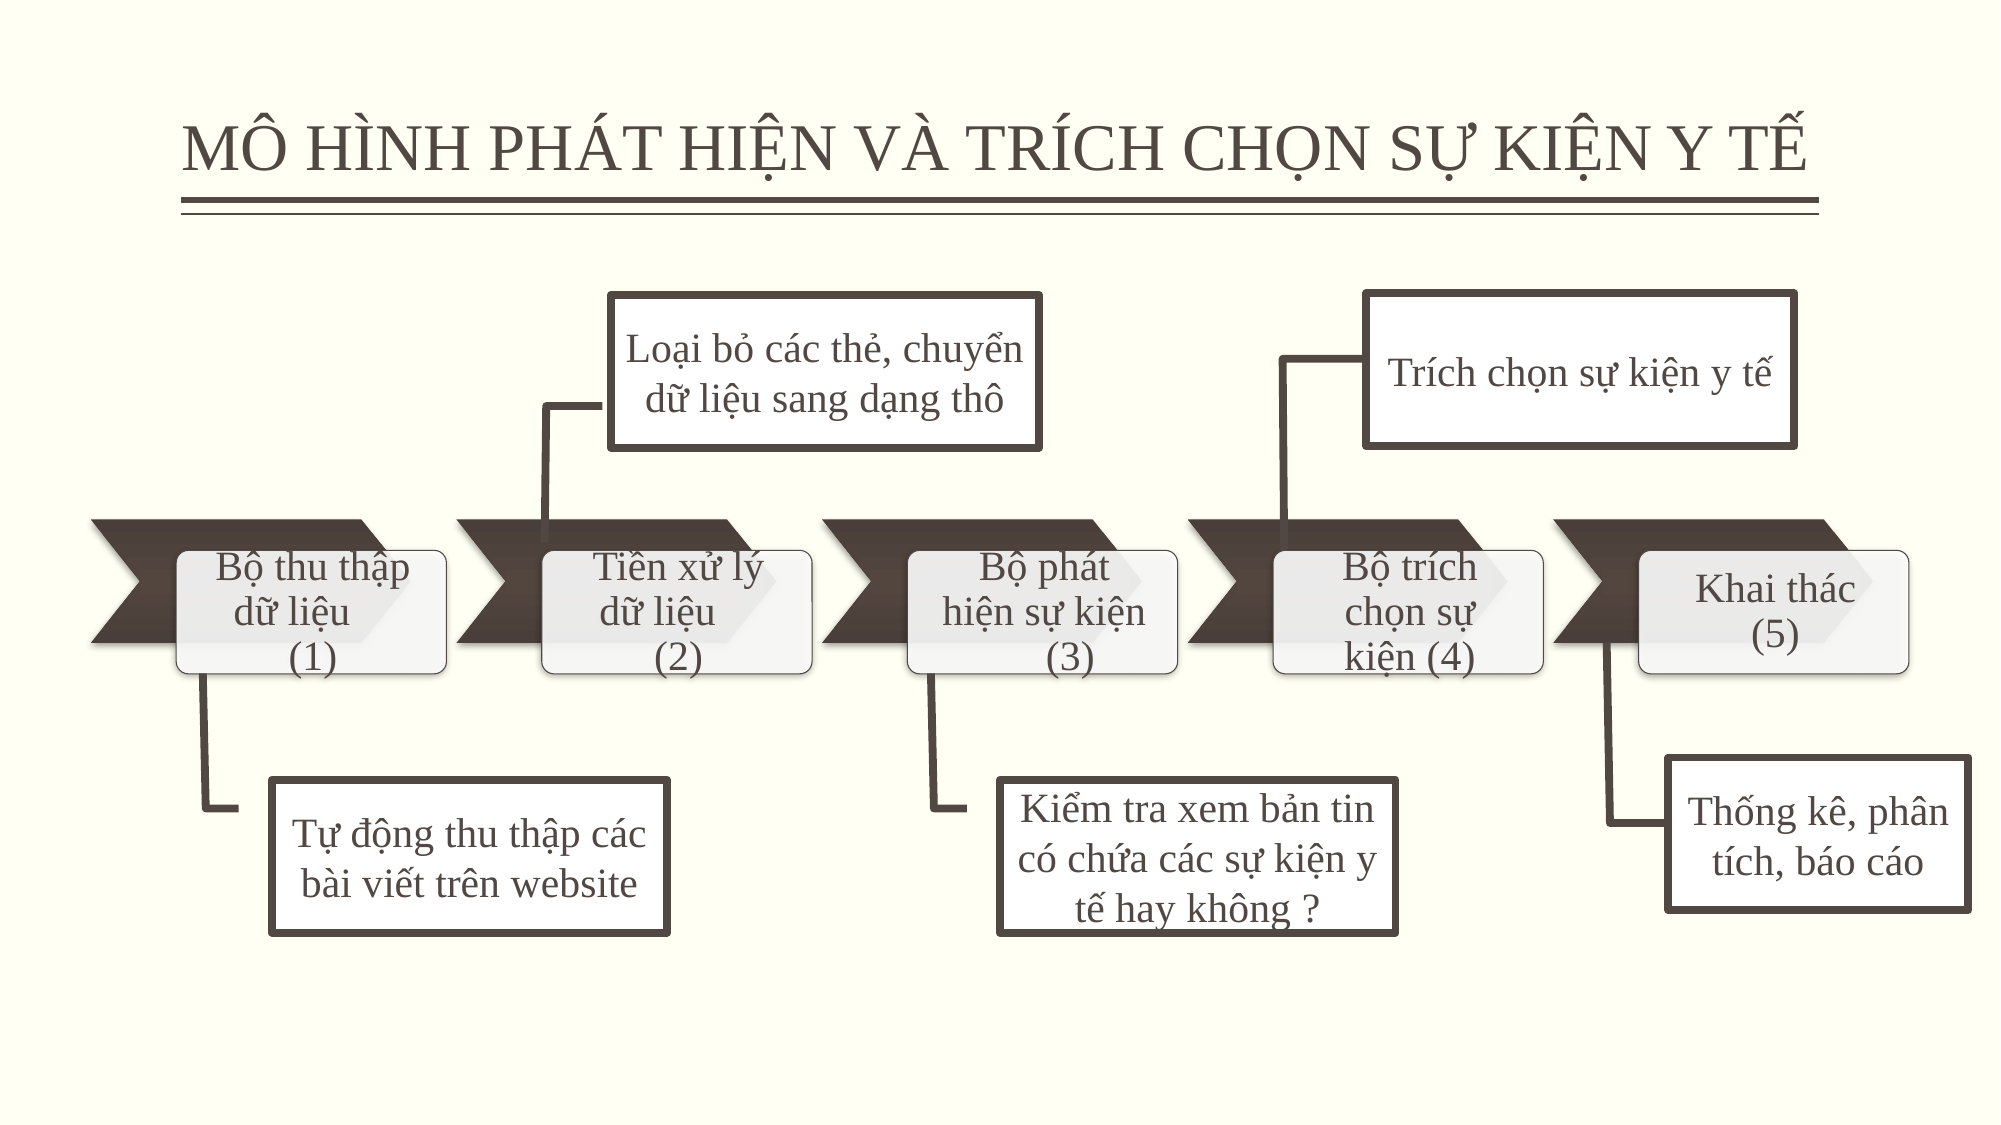

# MÔ HÌNH PHÁT HIỆN VÀ TRÍCH CHỌN SỰ KIỆN Y TẾ
Bộ thu thập dữ liệu     (1)
Tiền xử lý dữ liệu     (2)
Bộ phát hiện sự kiện      (3)
Bộ trích chọn sự kiện (4)
Khai thác (5)
Trích chọn sự kiện y tế
Loại bỏ các thẻ, chuyển dữ liệu sang dạng thô
Thống kê, phân tích, báo cáo
Tự động thu thập các bài viết trên website
Kiểm tra xem bản tin có chứa các sự kiện y tế hay không ?